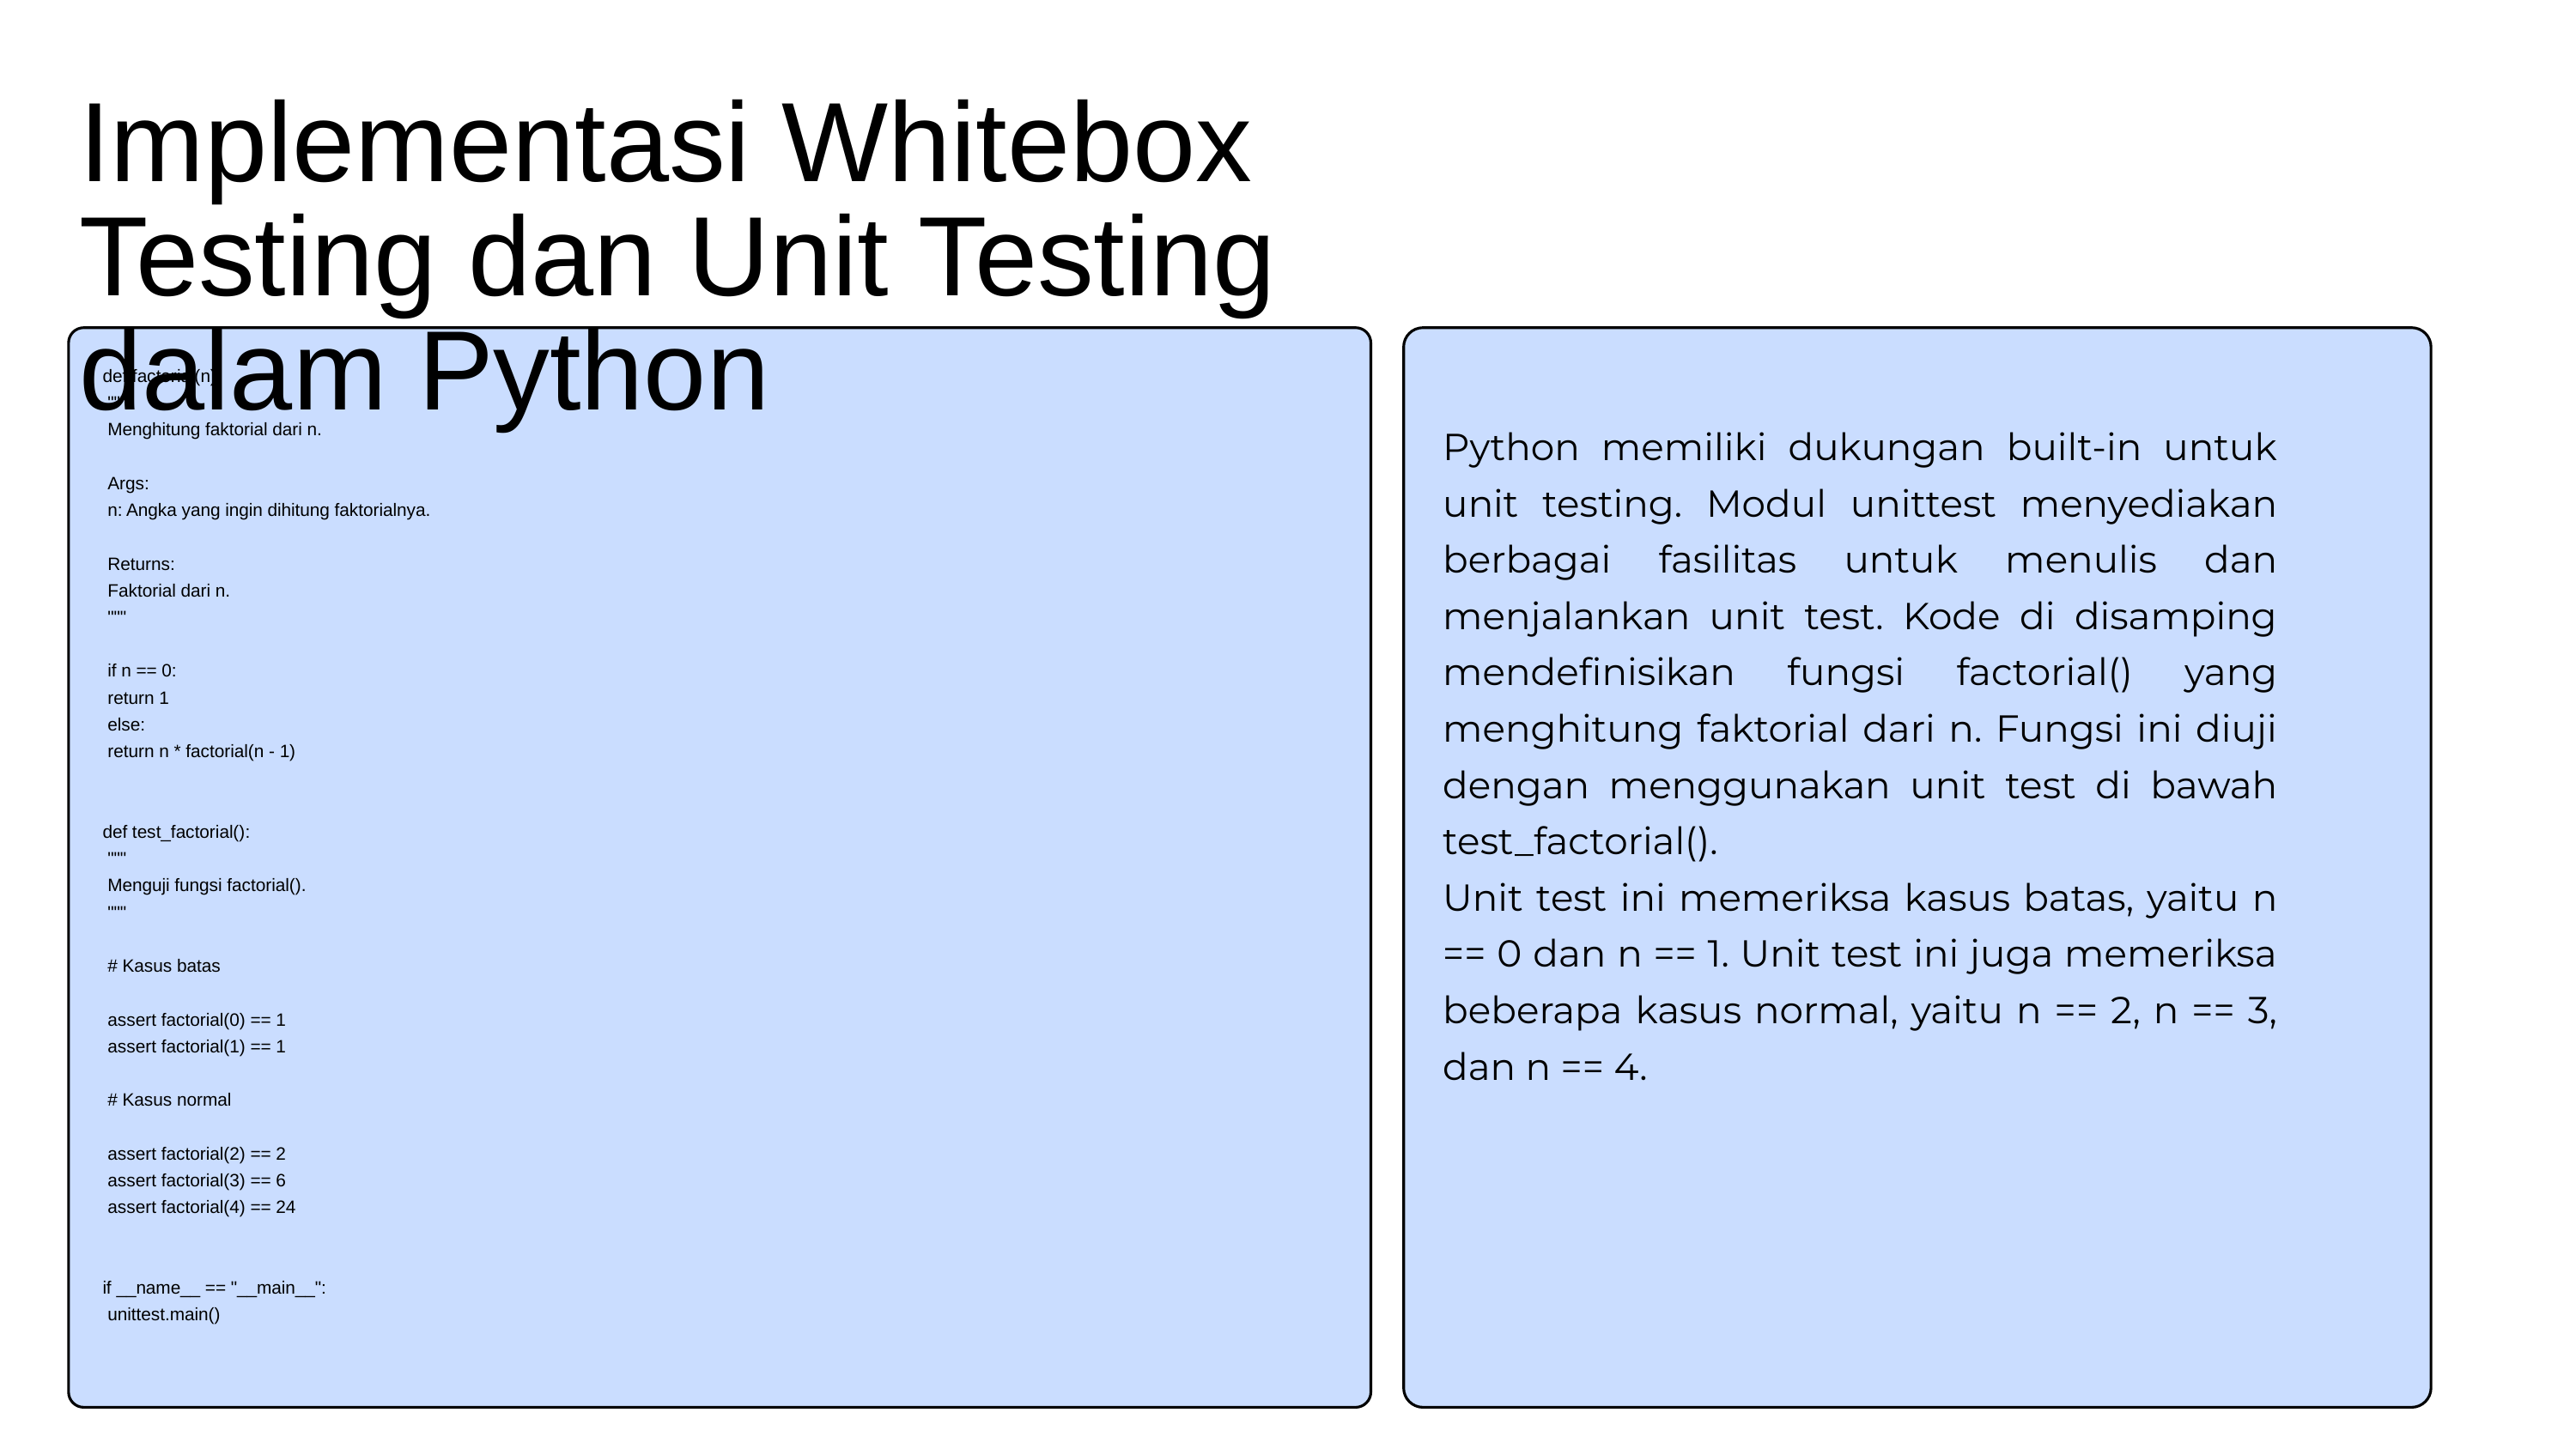

Implementasi Whitebox Testing dan Unit Testing dalam Python

def factorial(n):
 """
 Menghitung faktorial dari n.

 Args:
 n: Angka yang ingin dihitung faktorialnya.

 Returns:
 Faktorial dari n.
 """

 if n == 0:
 return 1
 else:
 return n * factorial(n - 1)

def test_factorial():
 """
 Menguji fungsi factorial().
 """

 # Kasus batas

 assert factorial(0) == 1
 assert factorial(1) == 1

 # Kasus normal

 assert factorial(2) == 2
 assert factorial(3) == 6
 assert factorial(4) == 24

if __name__ == "__main__":
 unittest.main()

Python memiliki dukungan built-in untuk unit testing. Modul unittest menyediakan berbagai fasilitas untuk menulis dan menjalankan unit test. Kode di disamping mendefinisikan fungsi factorial() yang menghitung faktorial dari n. Fungsi ini diuji dengan menggunakan unit test di bawah test_factorial().
Unit test ini memeriksa kasus batas, yaitu n == 0 dan n == 1. Unit test ini juga memeriksa beberapa kasus normal, yaitu n == 2, n == 3, dan n == 4.